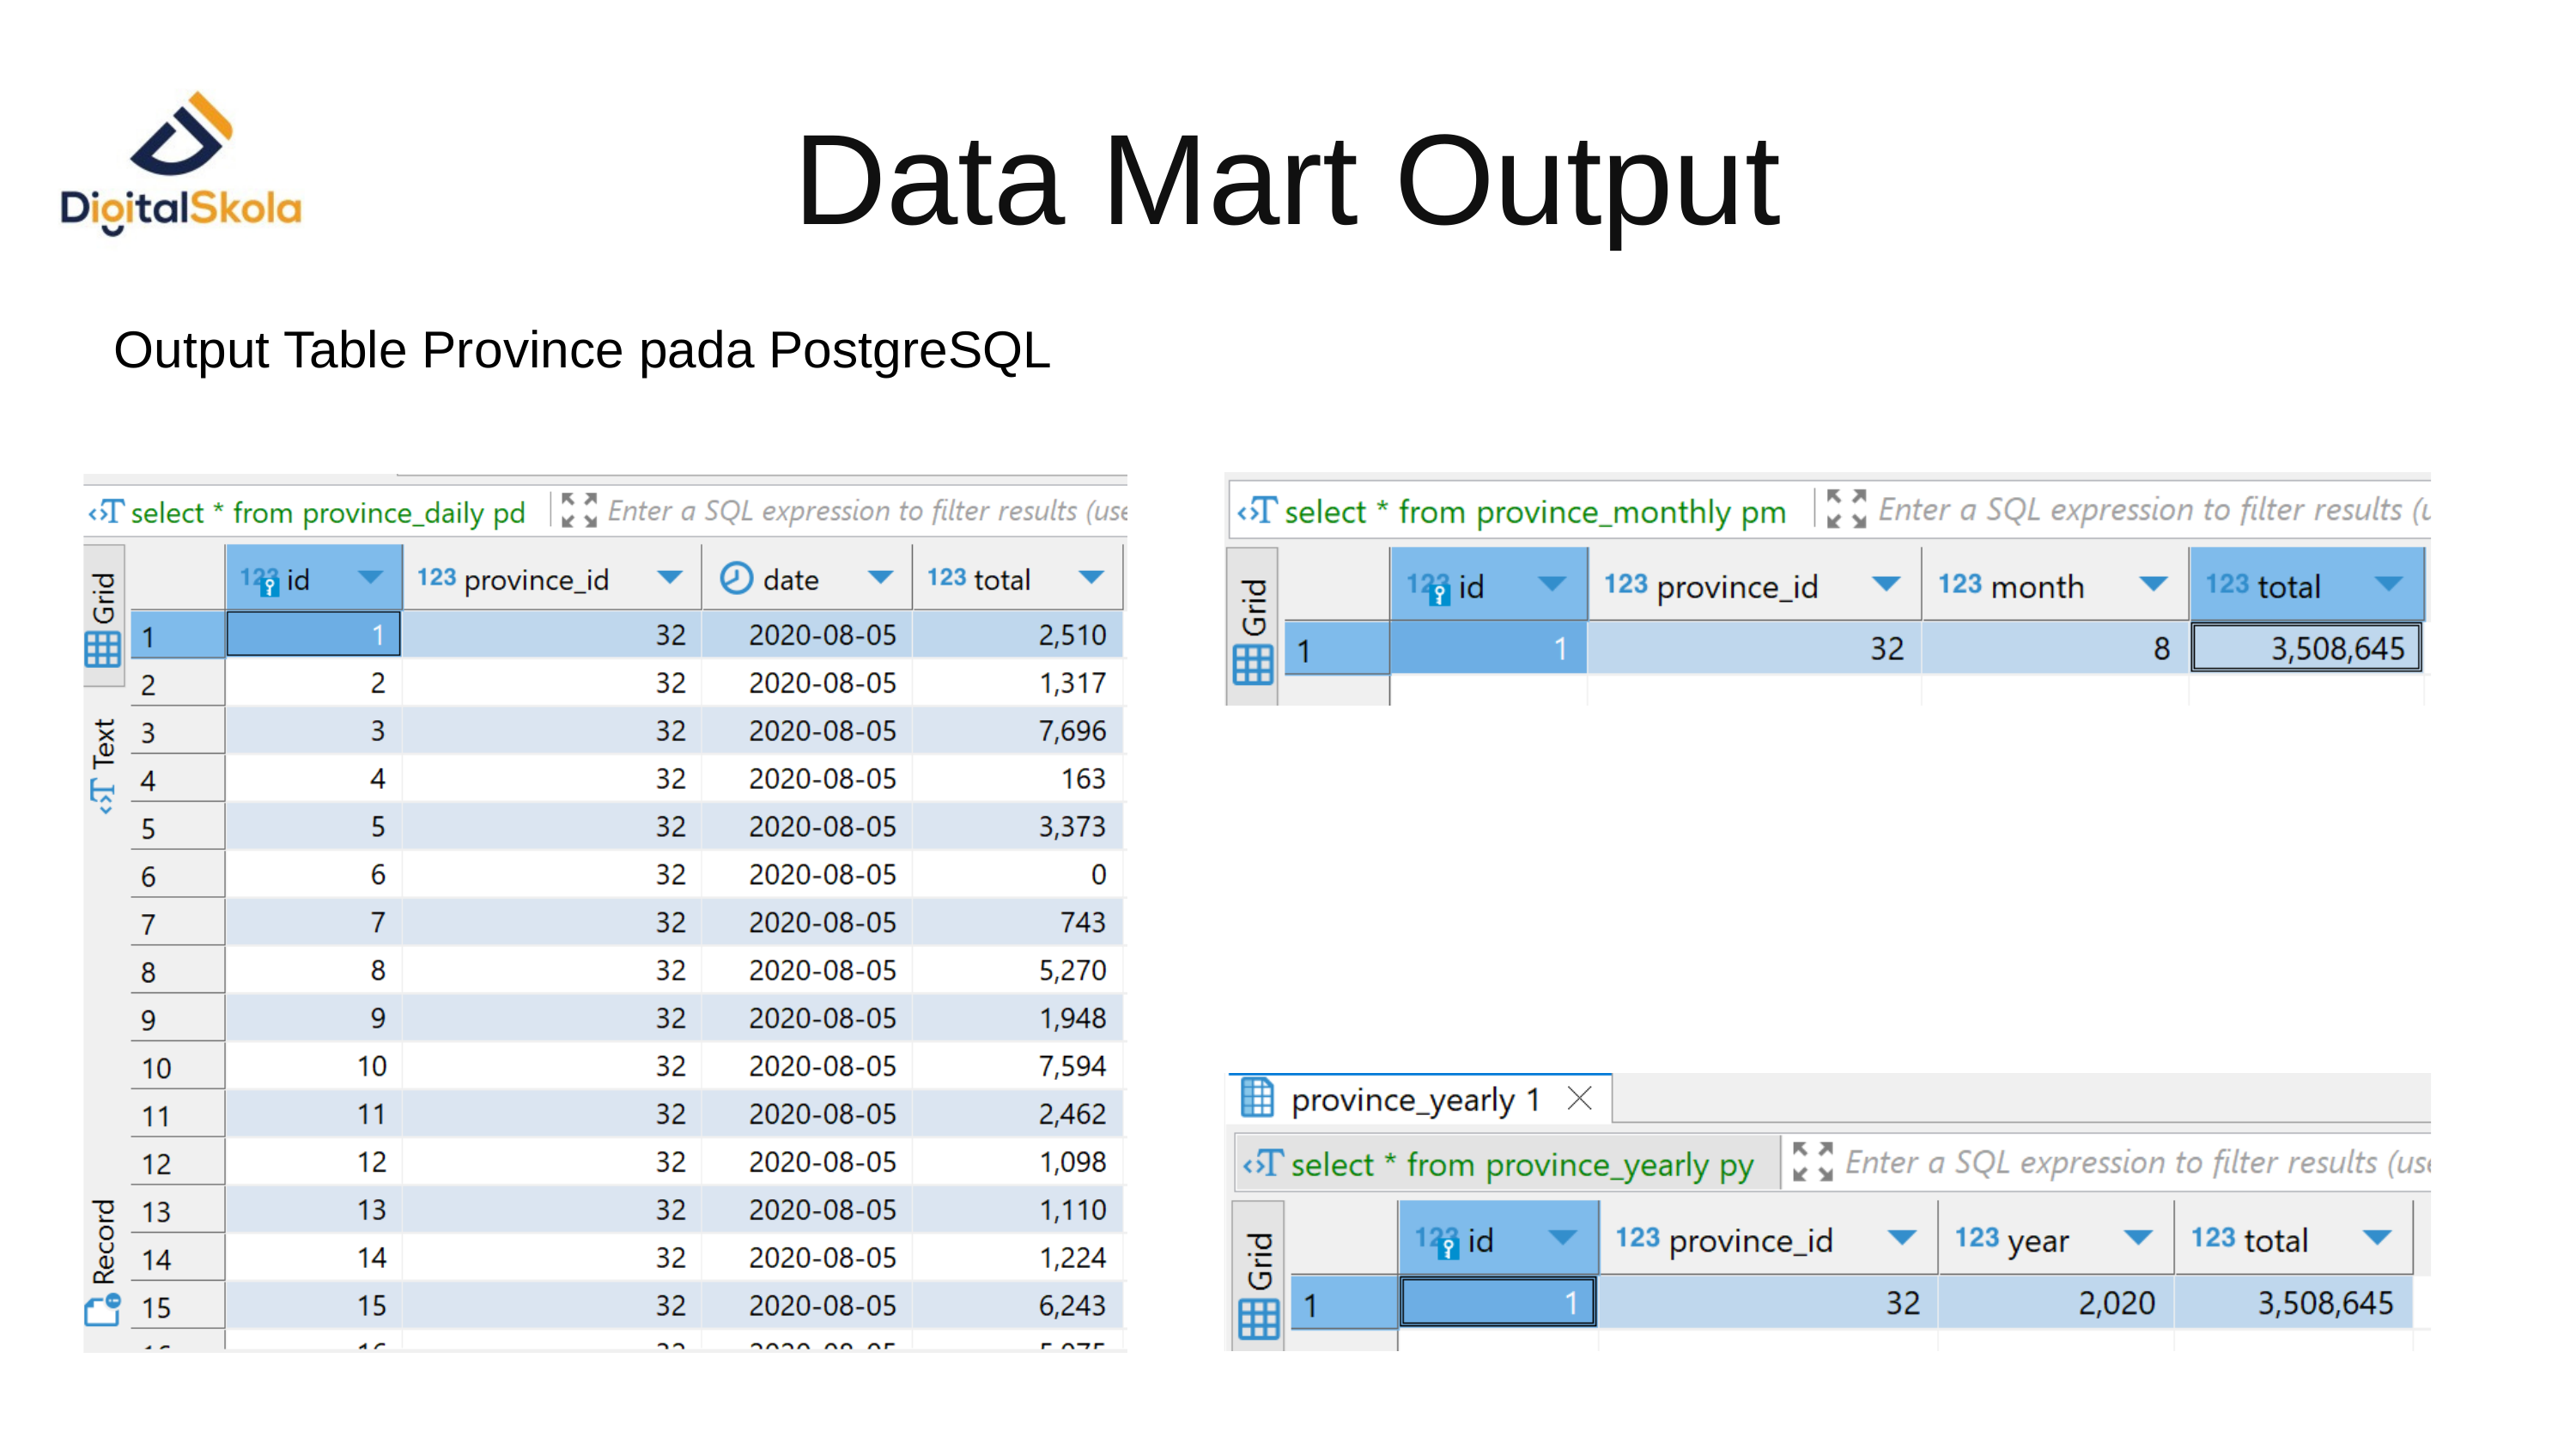

Data Mart Output
Output Table Province pada PostgreSQL